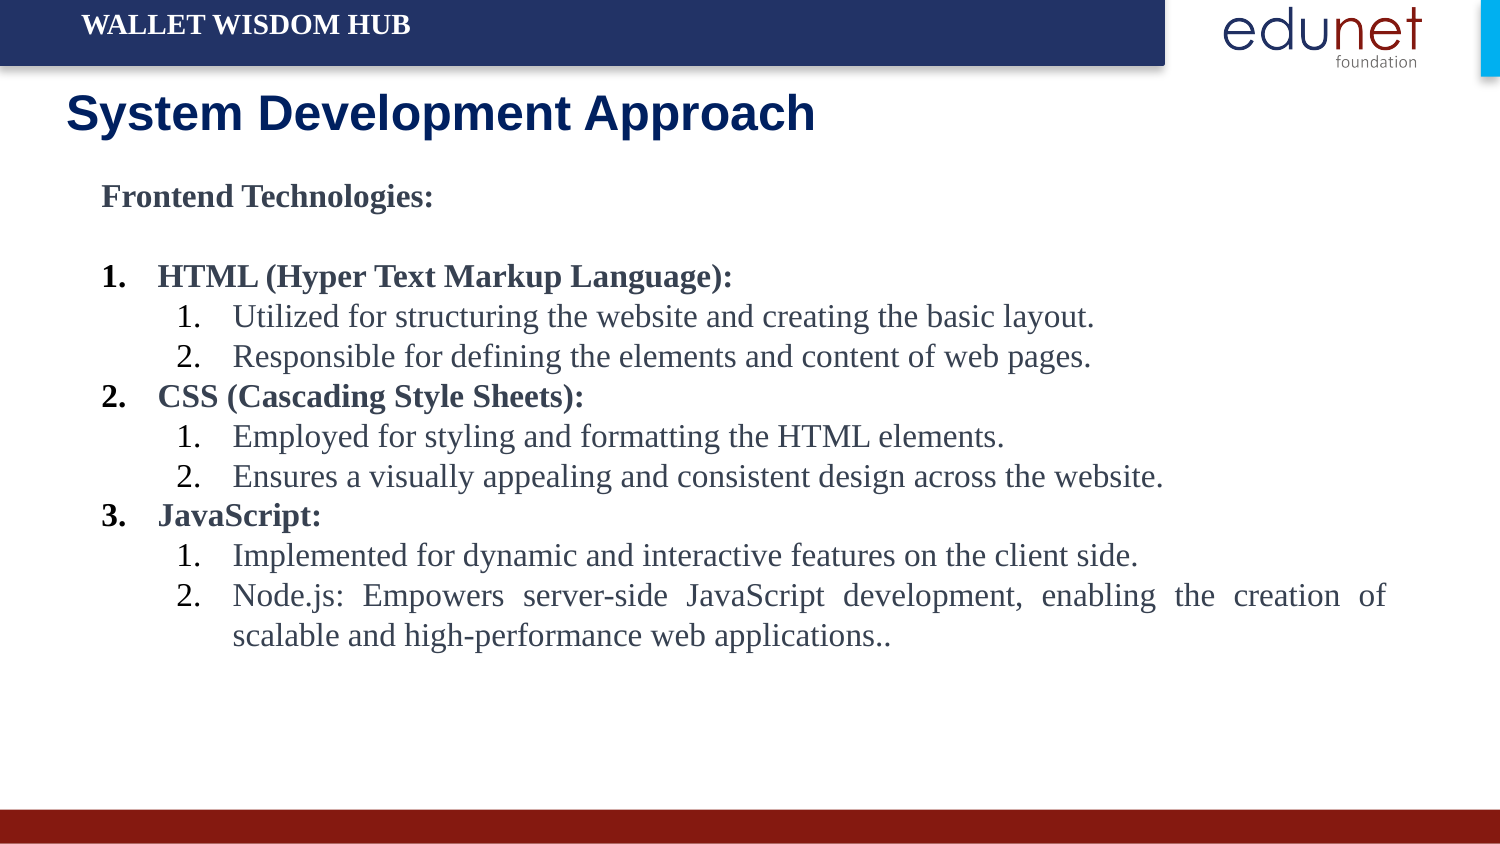

WALLET WISDOM HUB
# System Development Approach
Frontend Technologies:

HTML (Hyper Text Markup Language):
Utilized for structuring the website and creating the basic layout.
Responsible for defining the elements and content of web pages.
CSS (Cascading Style Sheets):
Employed for styling and formatting the HTML elements.
Ensures a visually appealing and consistent design across the website.
JavaScript:
Implemented for dynamic and interactive features on the client side.
Node.js: Empowers server-side JavaScript development, enabling the creation of scalable and high-performance web applications..